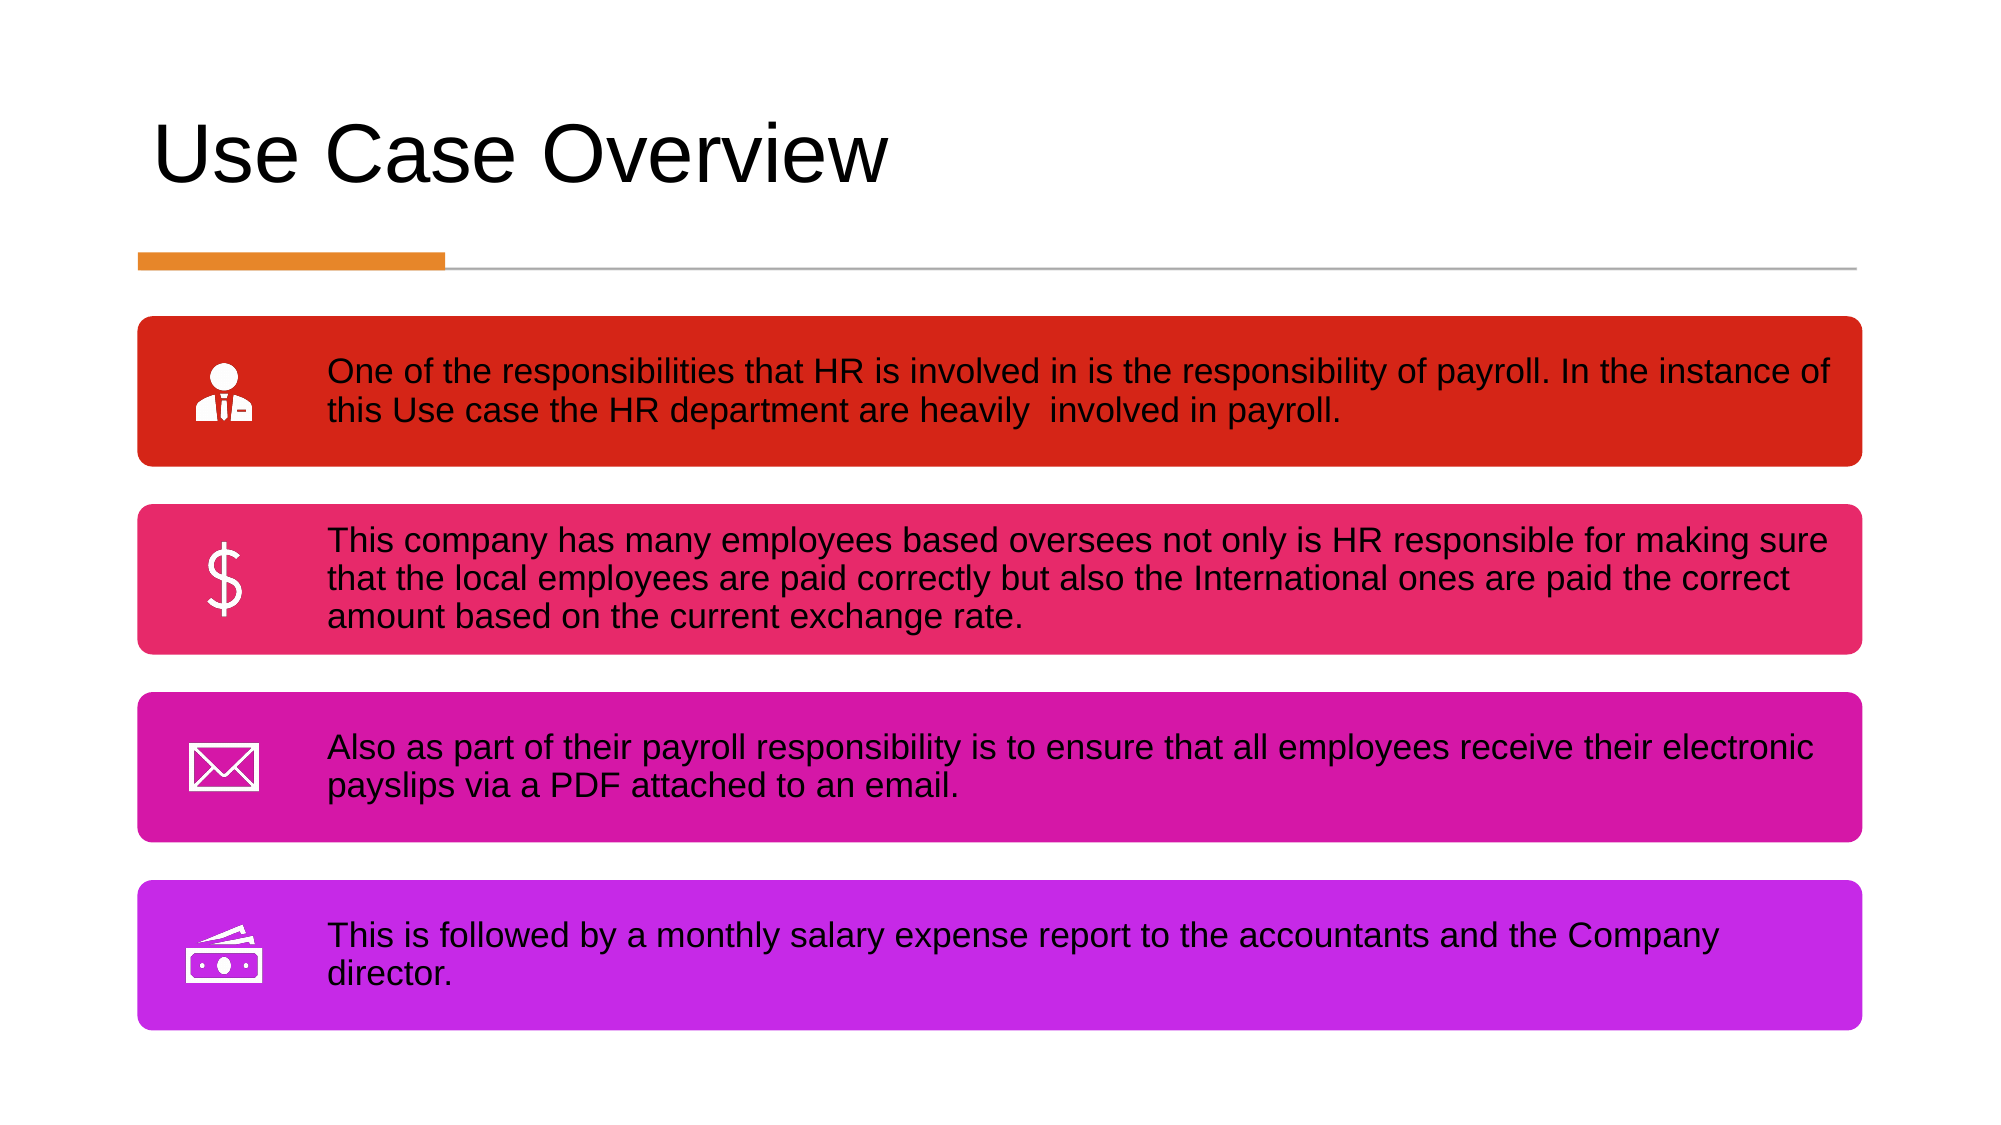

# Use Case Overview

One of the responsibilities that HR is involved in is the responsibility of payroll. In the instance of this Use case the HR department are heavily  involved in payroll.
This company has many employees based oversees not only is HR responsible for making sure that the local employees are paid correctly but also the International ones are paid the correct amount based on the current exchange rate.
Also as part of their payroll responsibility is to ensure that all employees receive their electronic payslips via a PDF attached to an email.
This is followed by a monthly salary expense report to the accountants and the Company director.